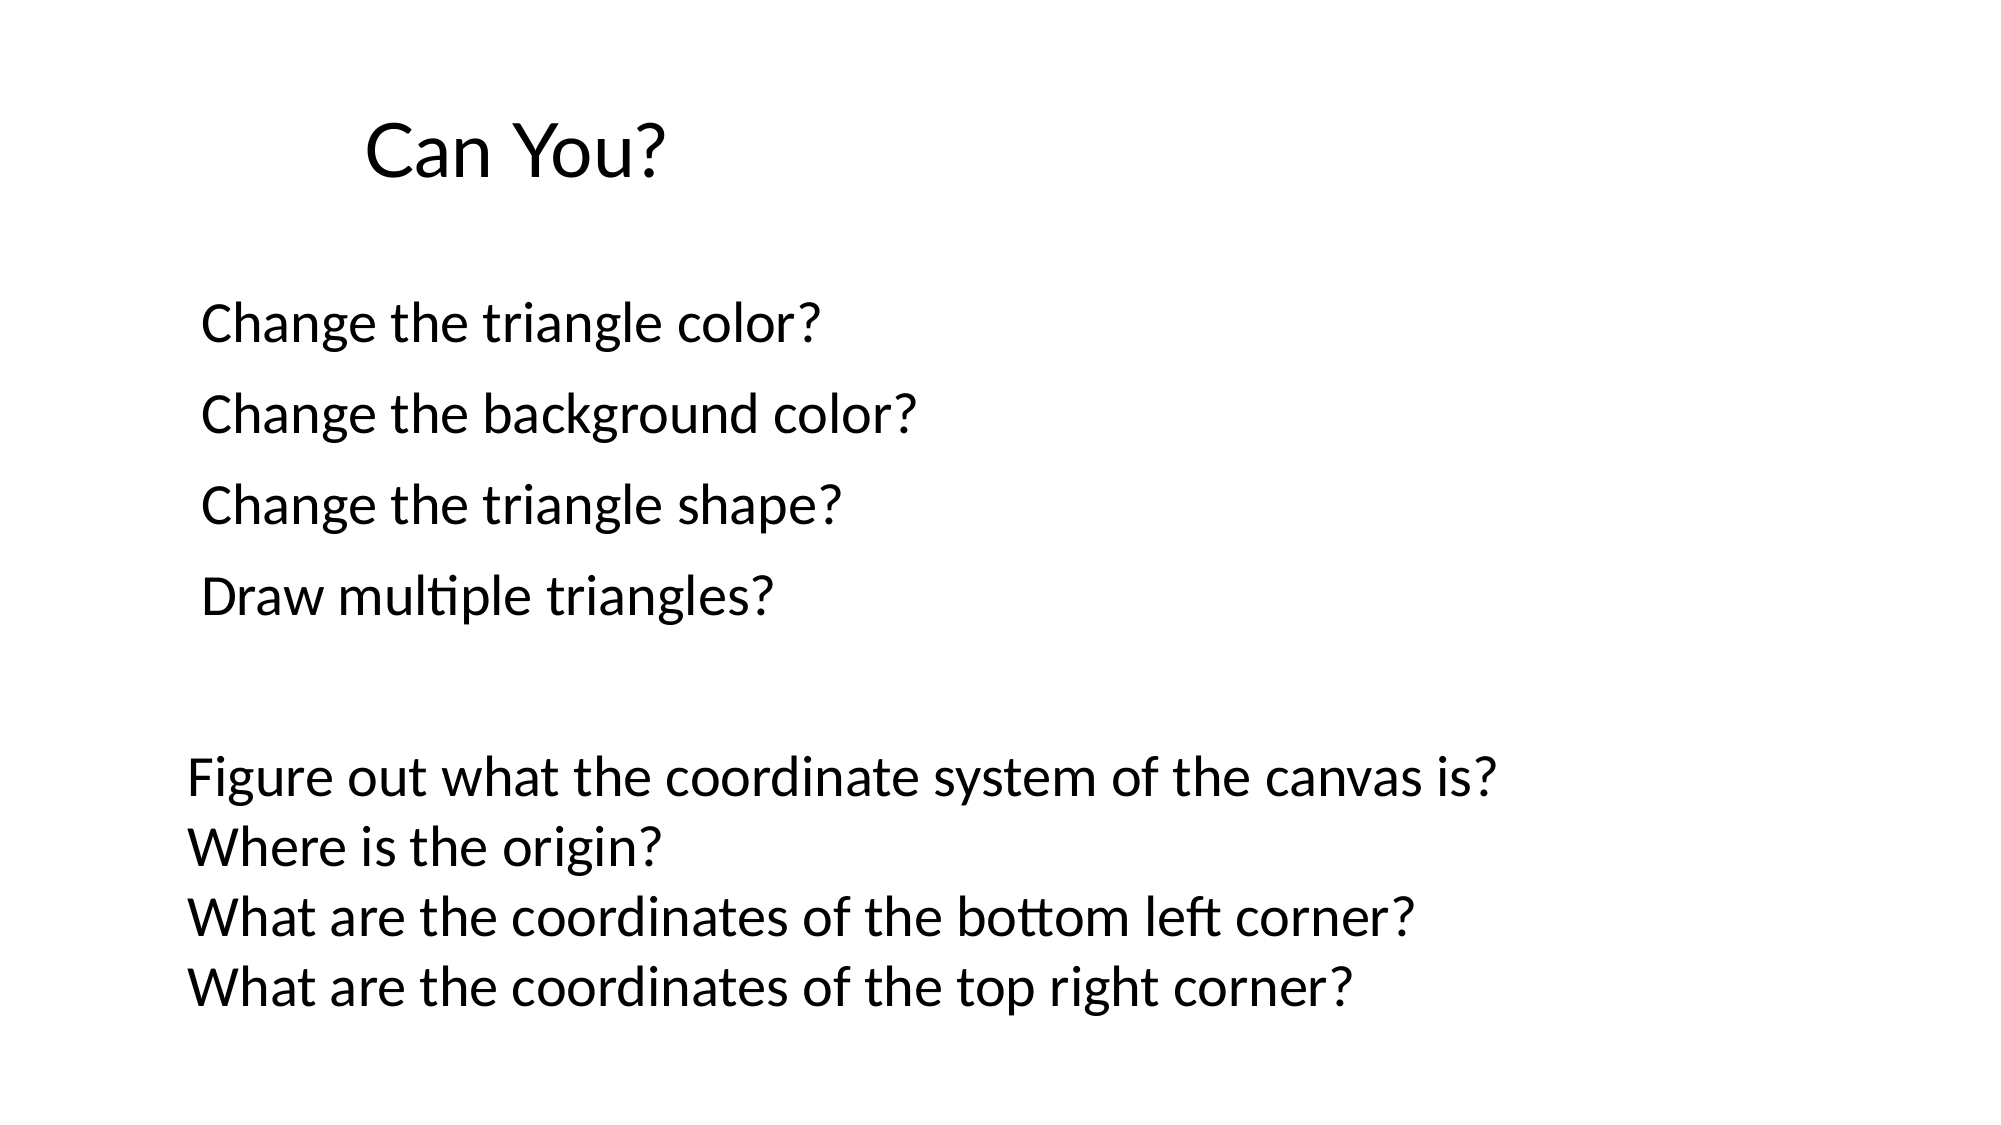

# Can You?
 Change the triangle color?
 Change the background color?
 Change the triangle shape?
 Draw multiple triangles?

Figure out what the coordinate system of the canvas is?
Where is the origin?
What are the coordinates of the bottom left corner?
What are the coordinates of the top right corner?